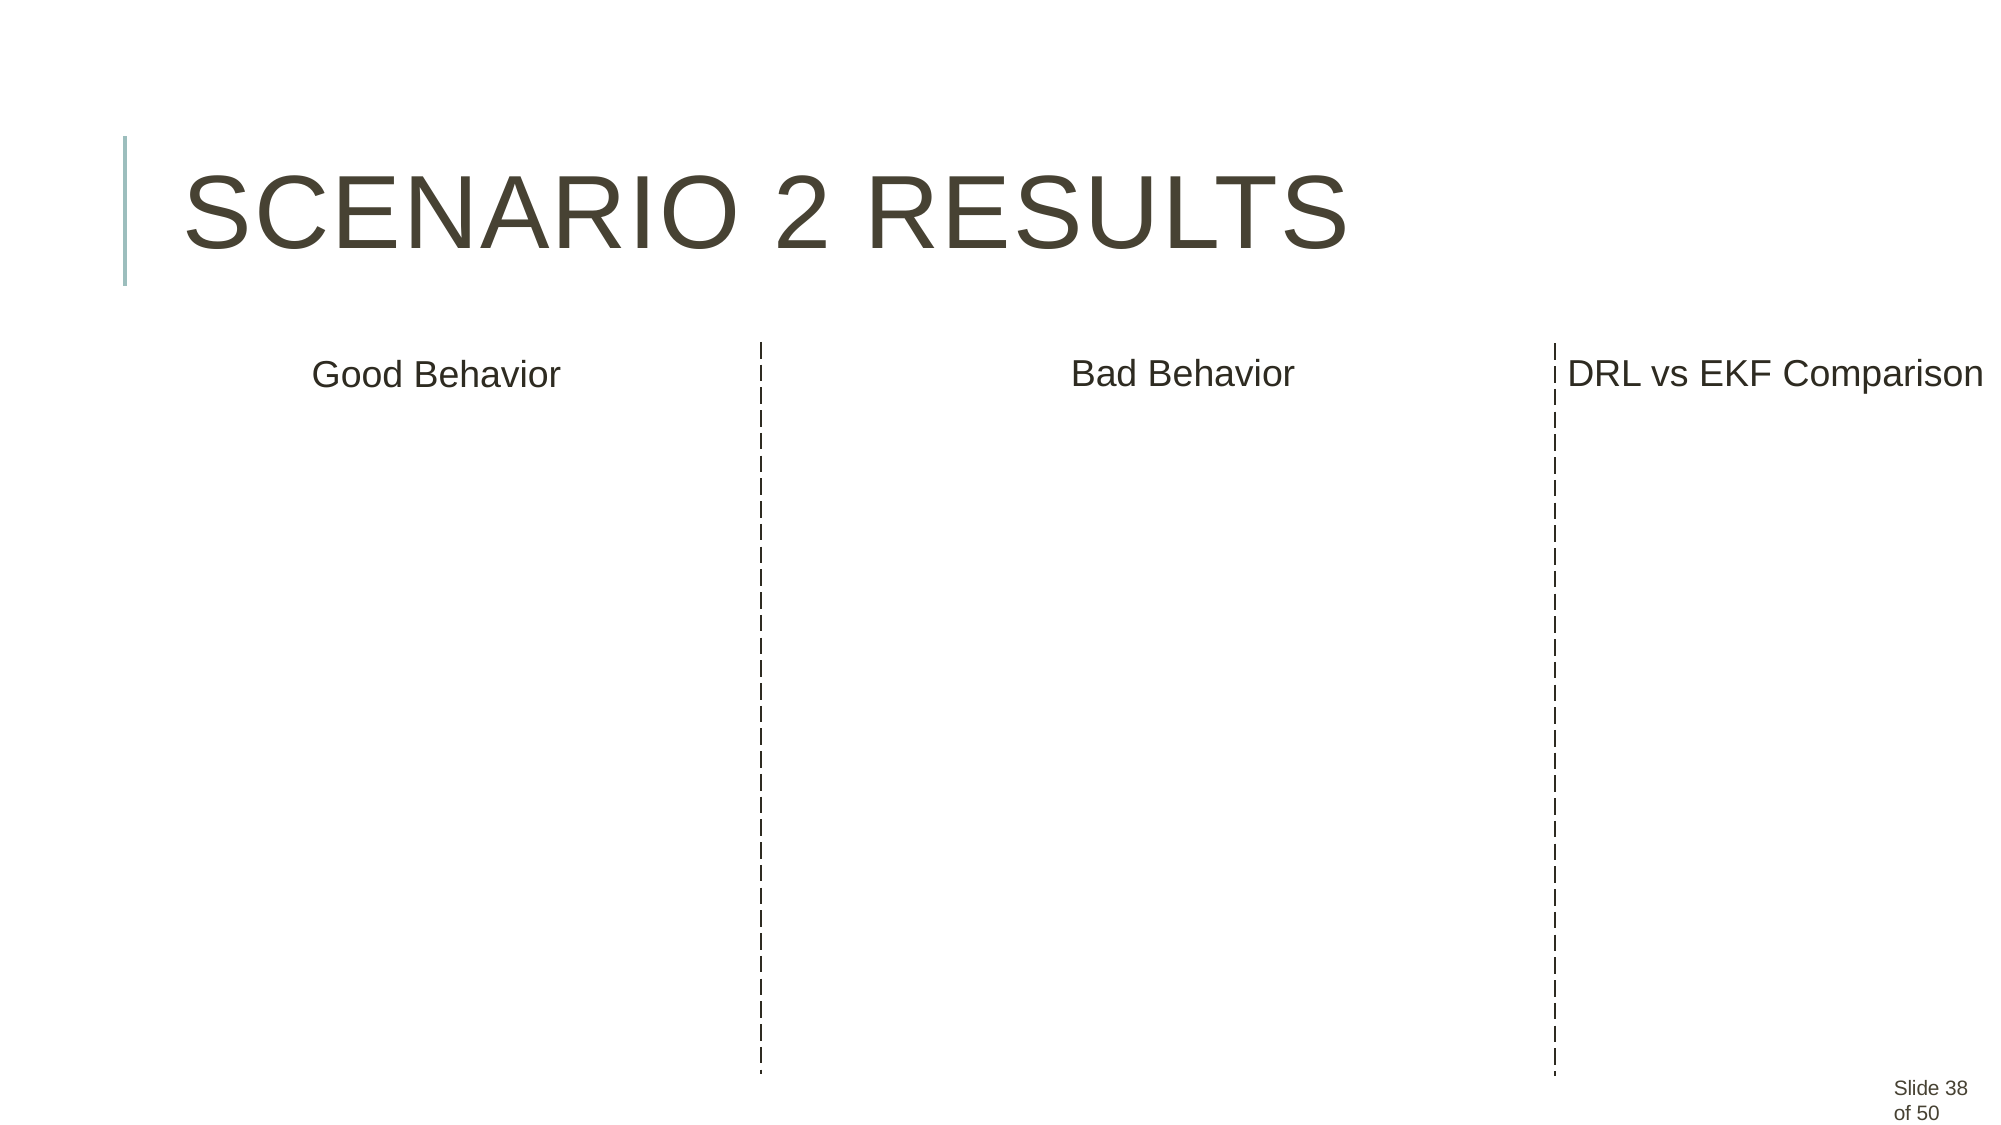

# scenario 2 results
Bad Behavior
DRL vs EKF Comparison
Good Behavior
Slide 38 of 50